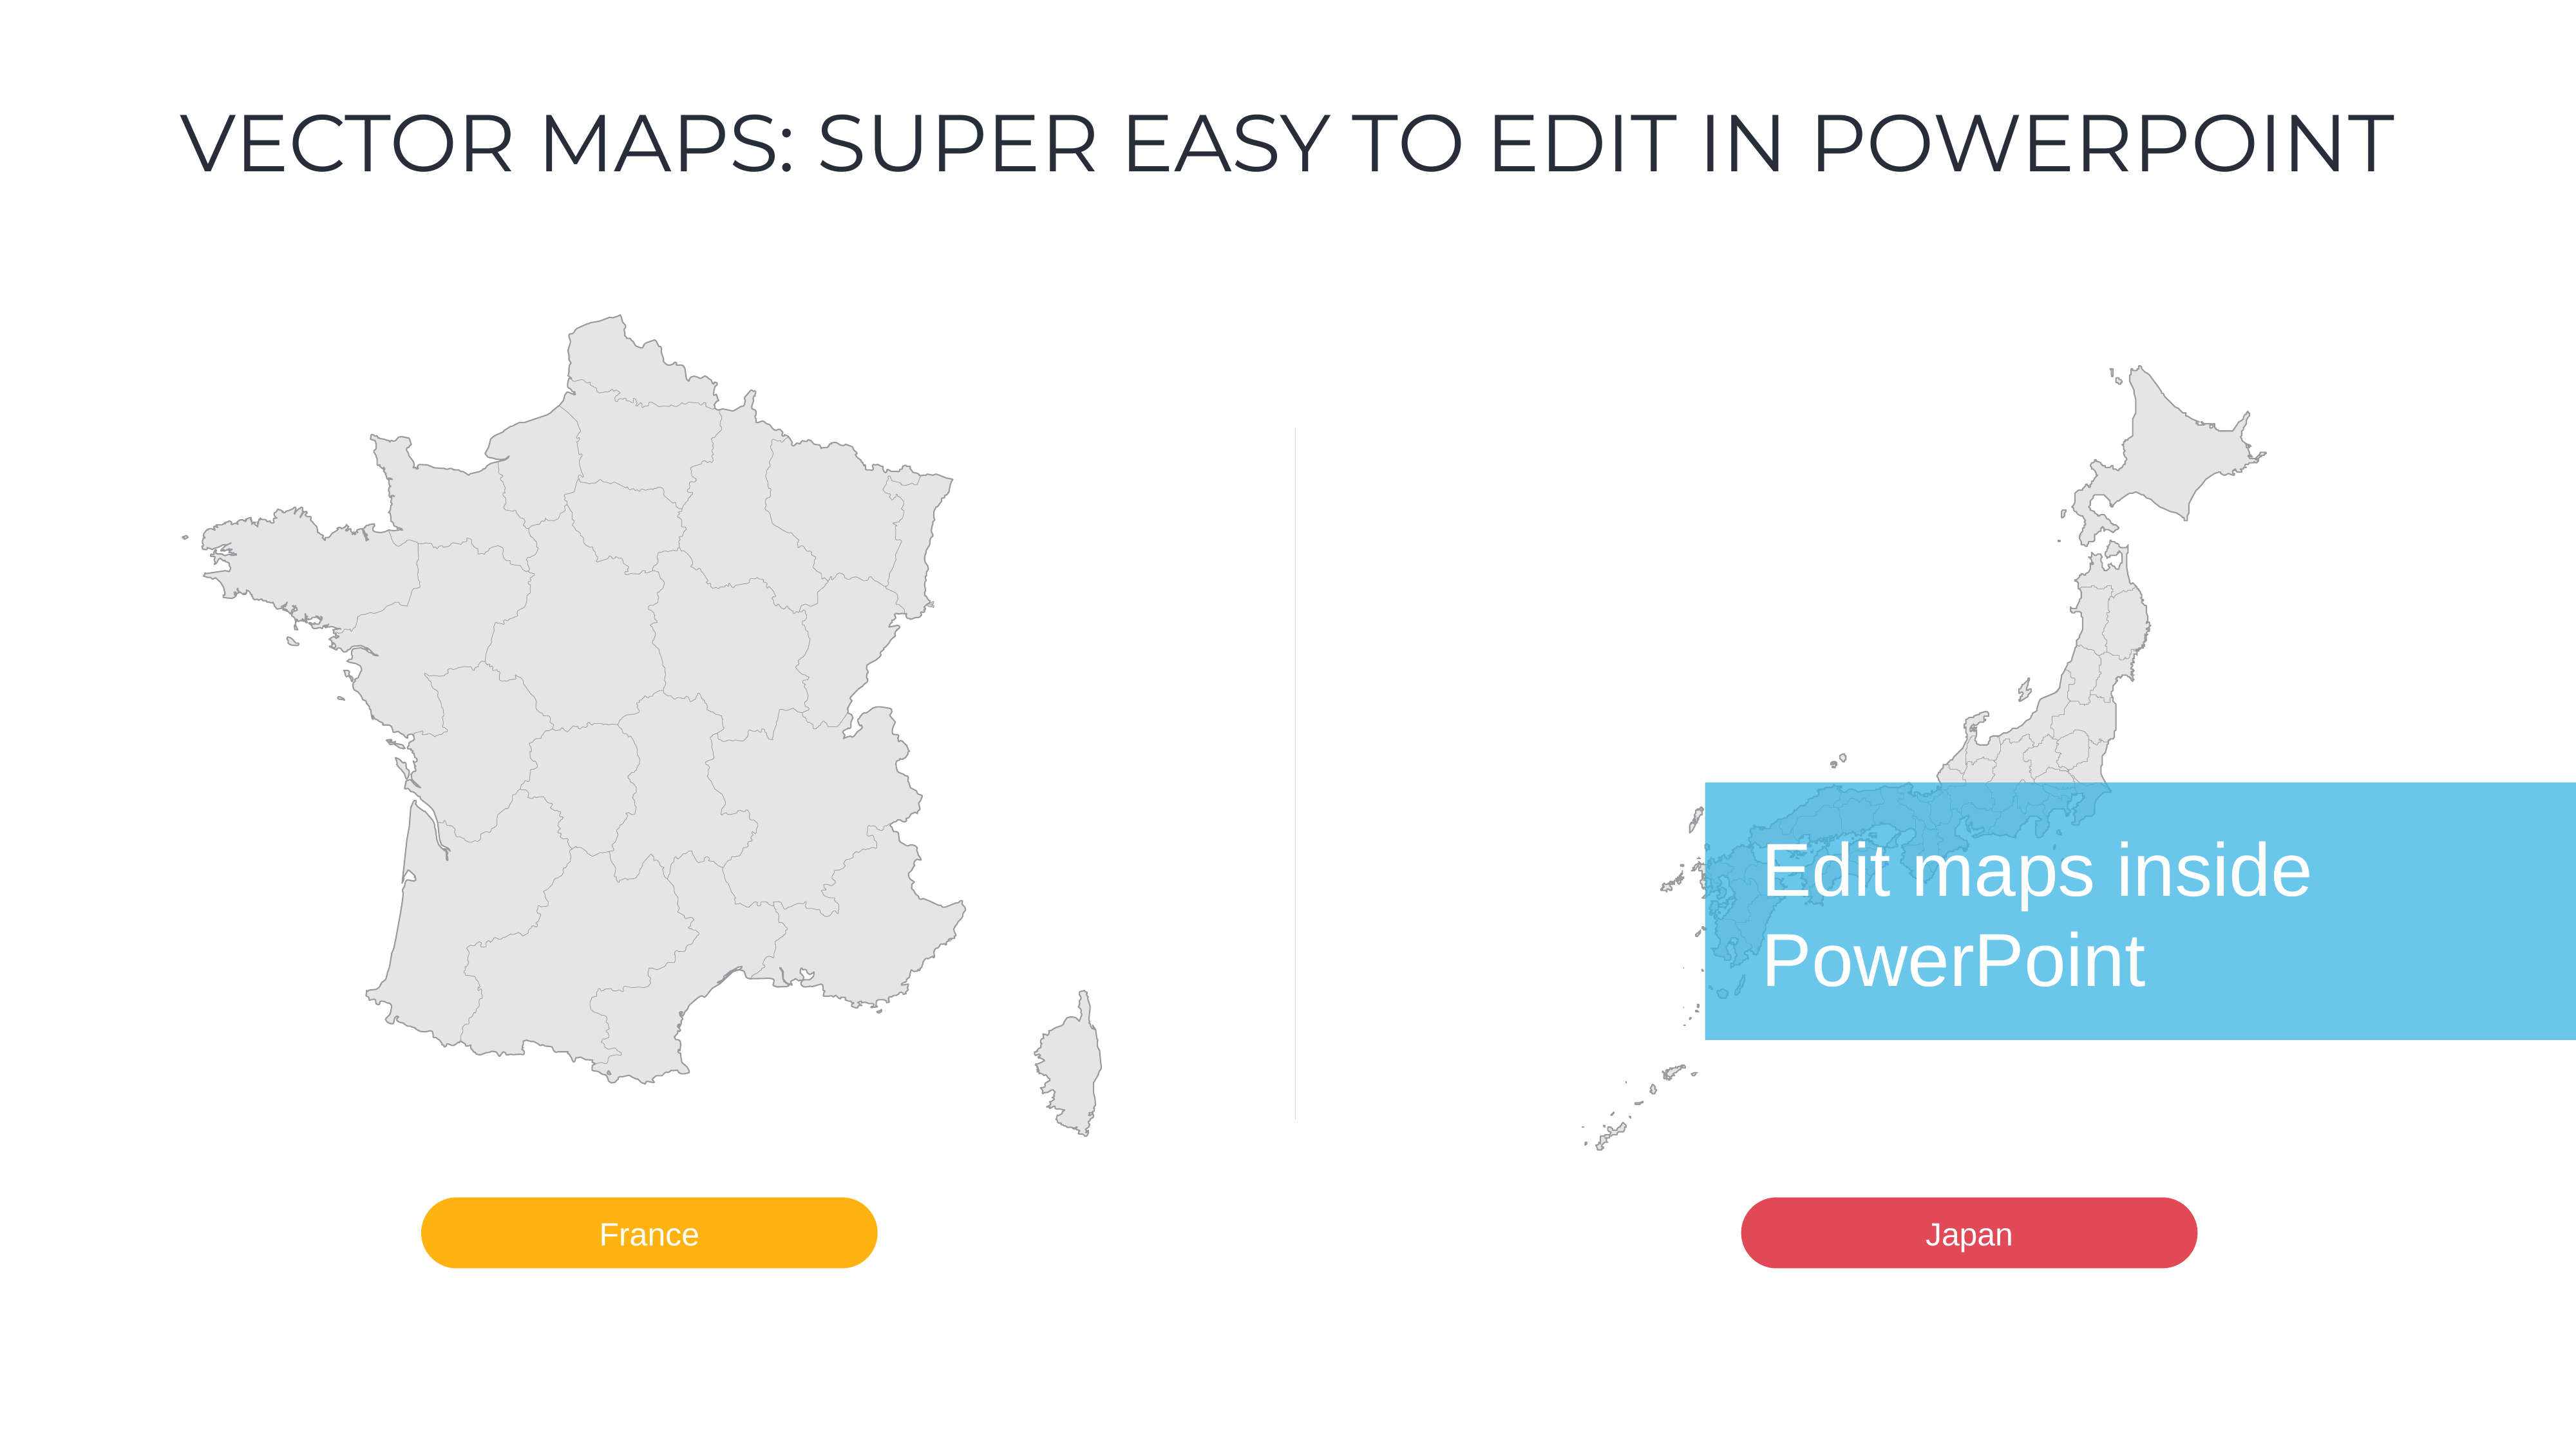

VECTOR MAPS: SUPER EASY TO EDIT IN POWERPOINT

Edit maps inside PowerPoint
France
Japan